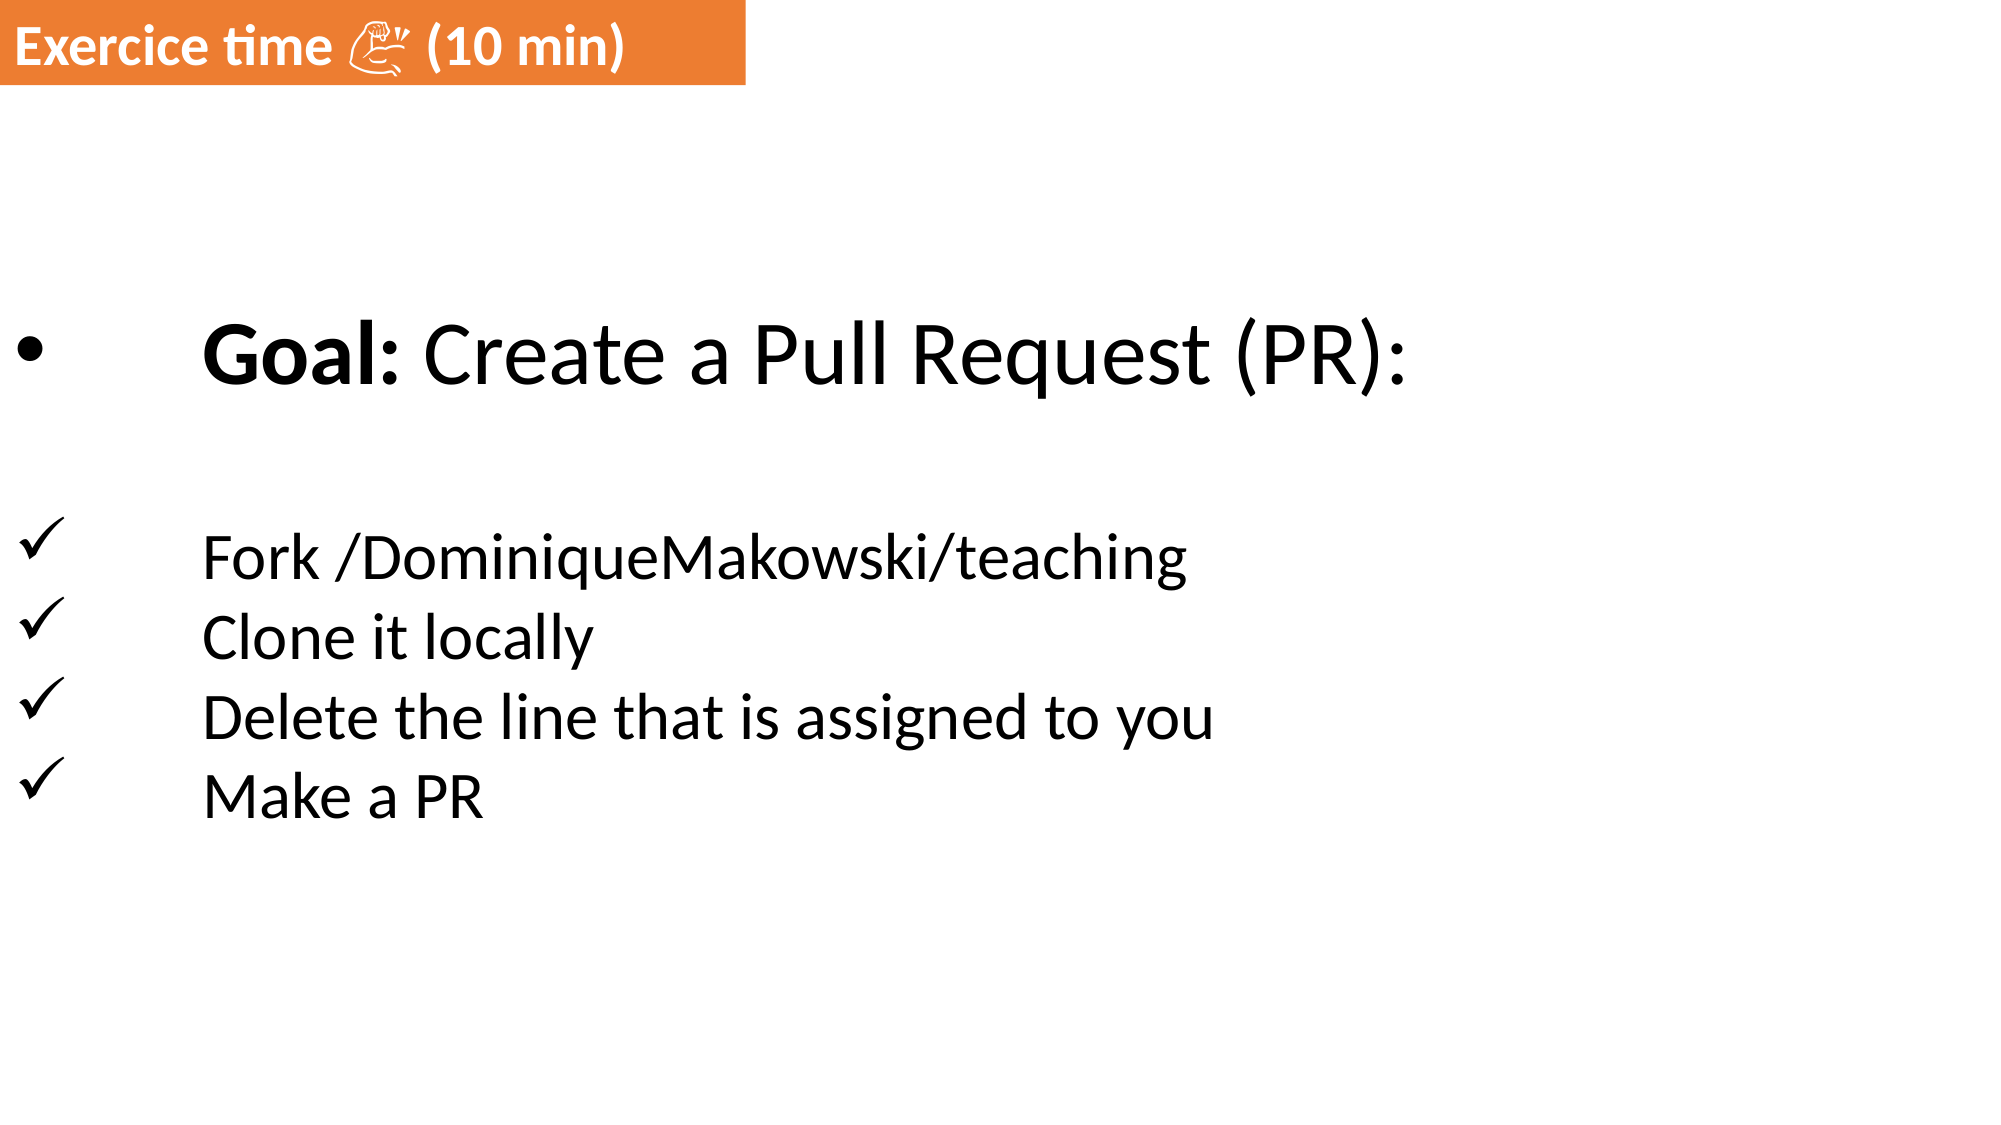

Goal: Create a Pull Request (PR):

Fork /DominiqueMakowski/teaching
Clone it locally
Delete the line that is assigned to you
Make a PR
Exercice time 💪 (10 min)